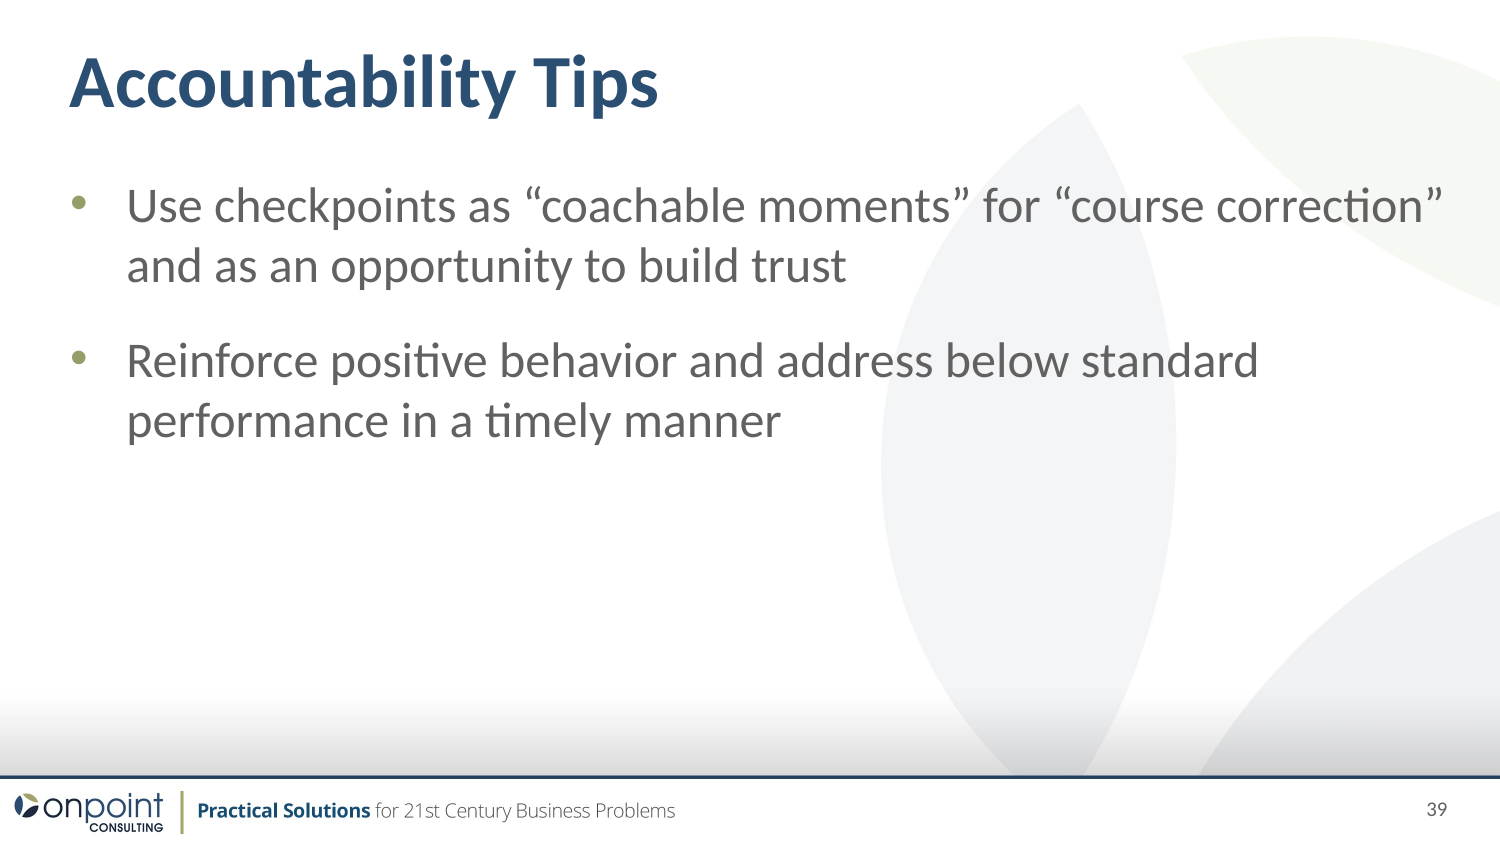

Accountability Tips
Use checkpoints as “coachable moments” for “course correction” and as an opportunity to build trust
Reinforce positive behavior and address below standard performance in a timely manner
39